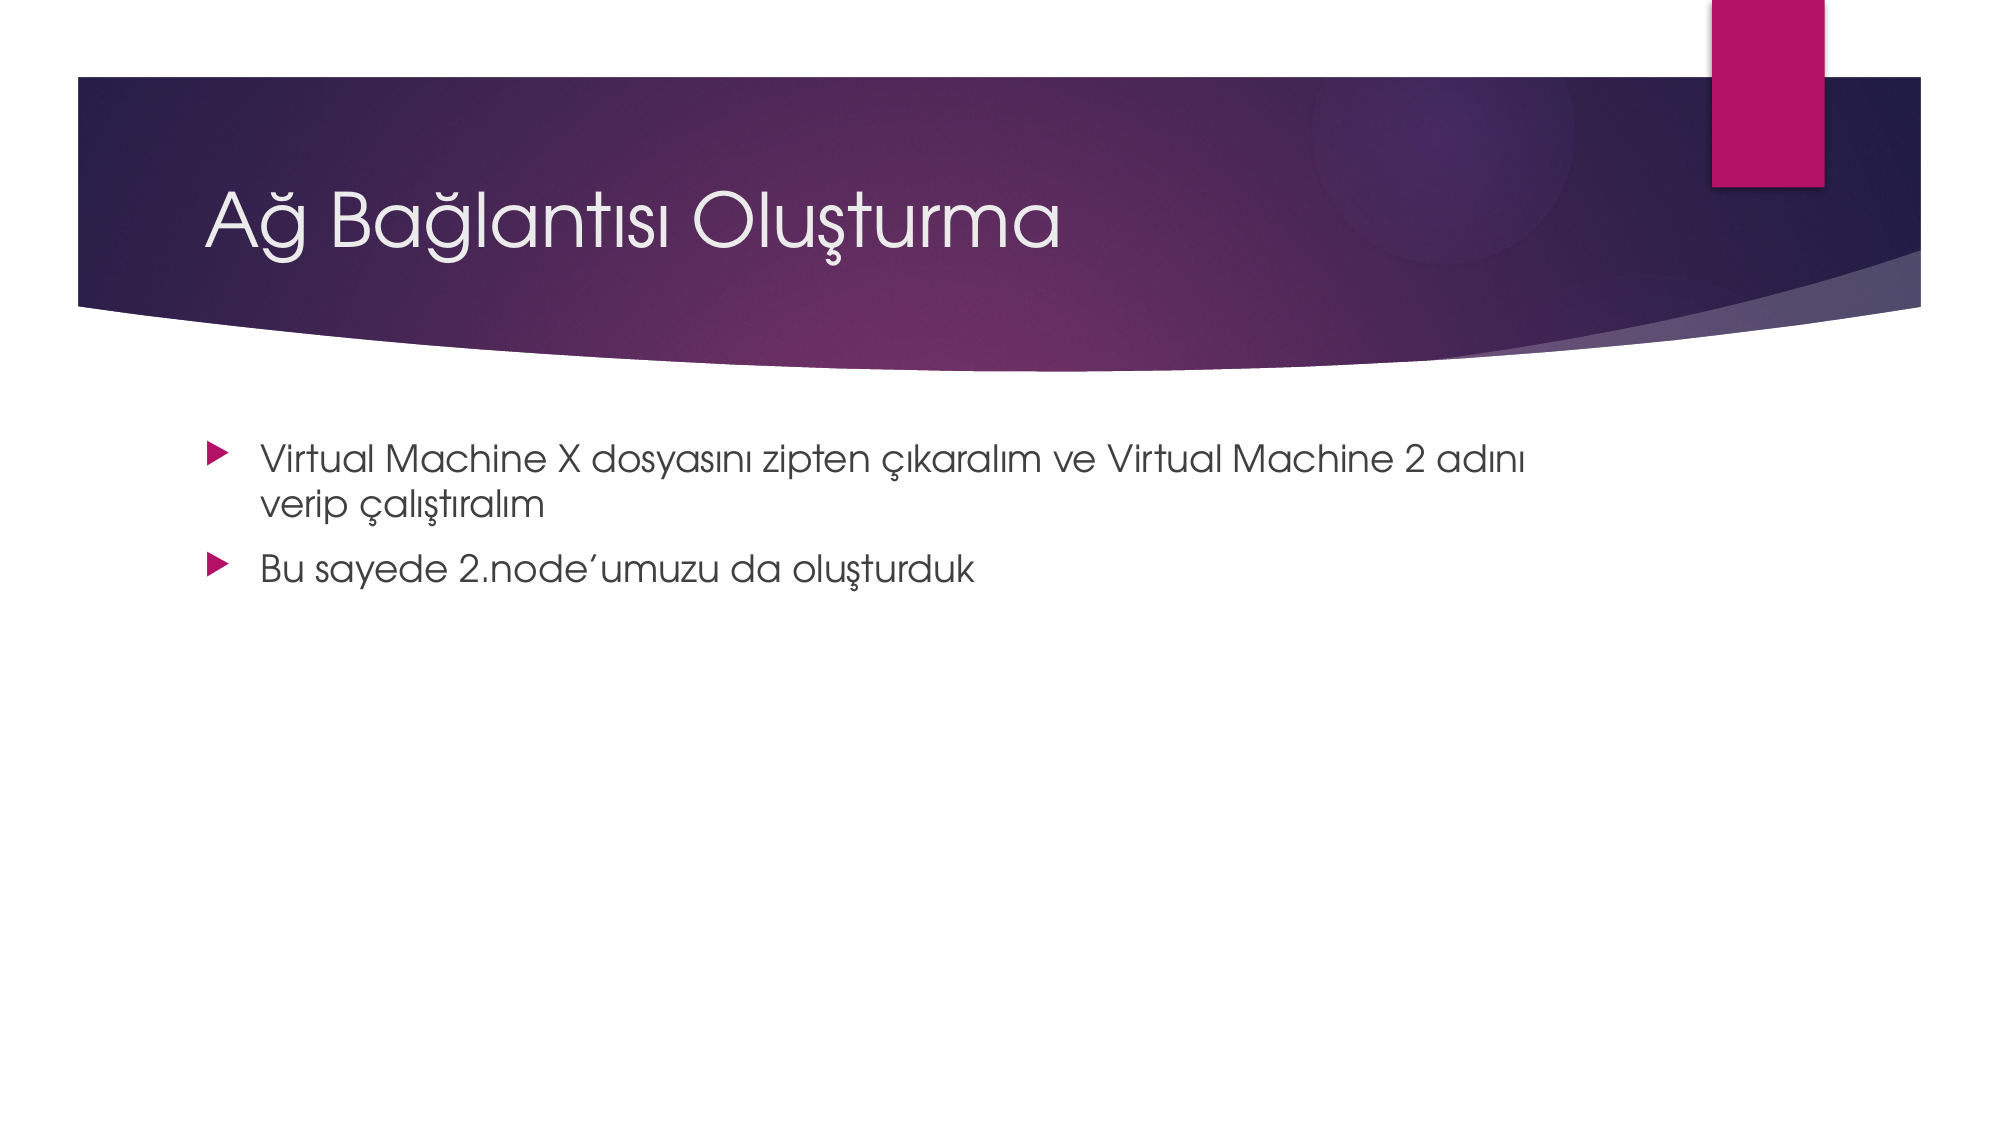

# Ağ Bağlantısı Oluşturma
Virtual Machine X dosyasını zipten çıkaralım ve Virtual Machine 2 adını verip çalıştıralım
Bu sayede 2.node’umuzu da oluşturduk